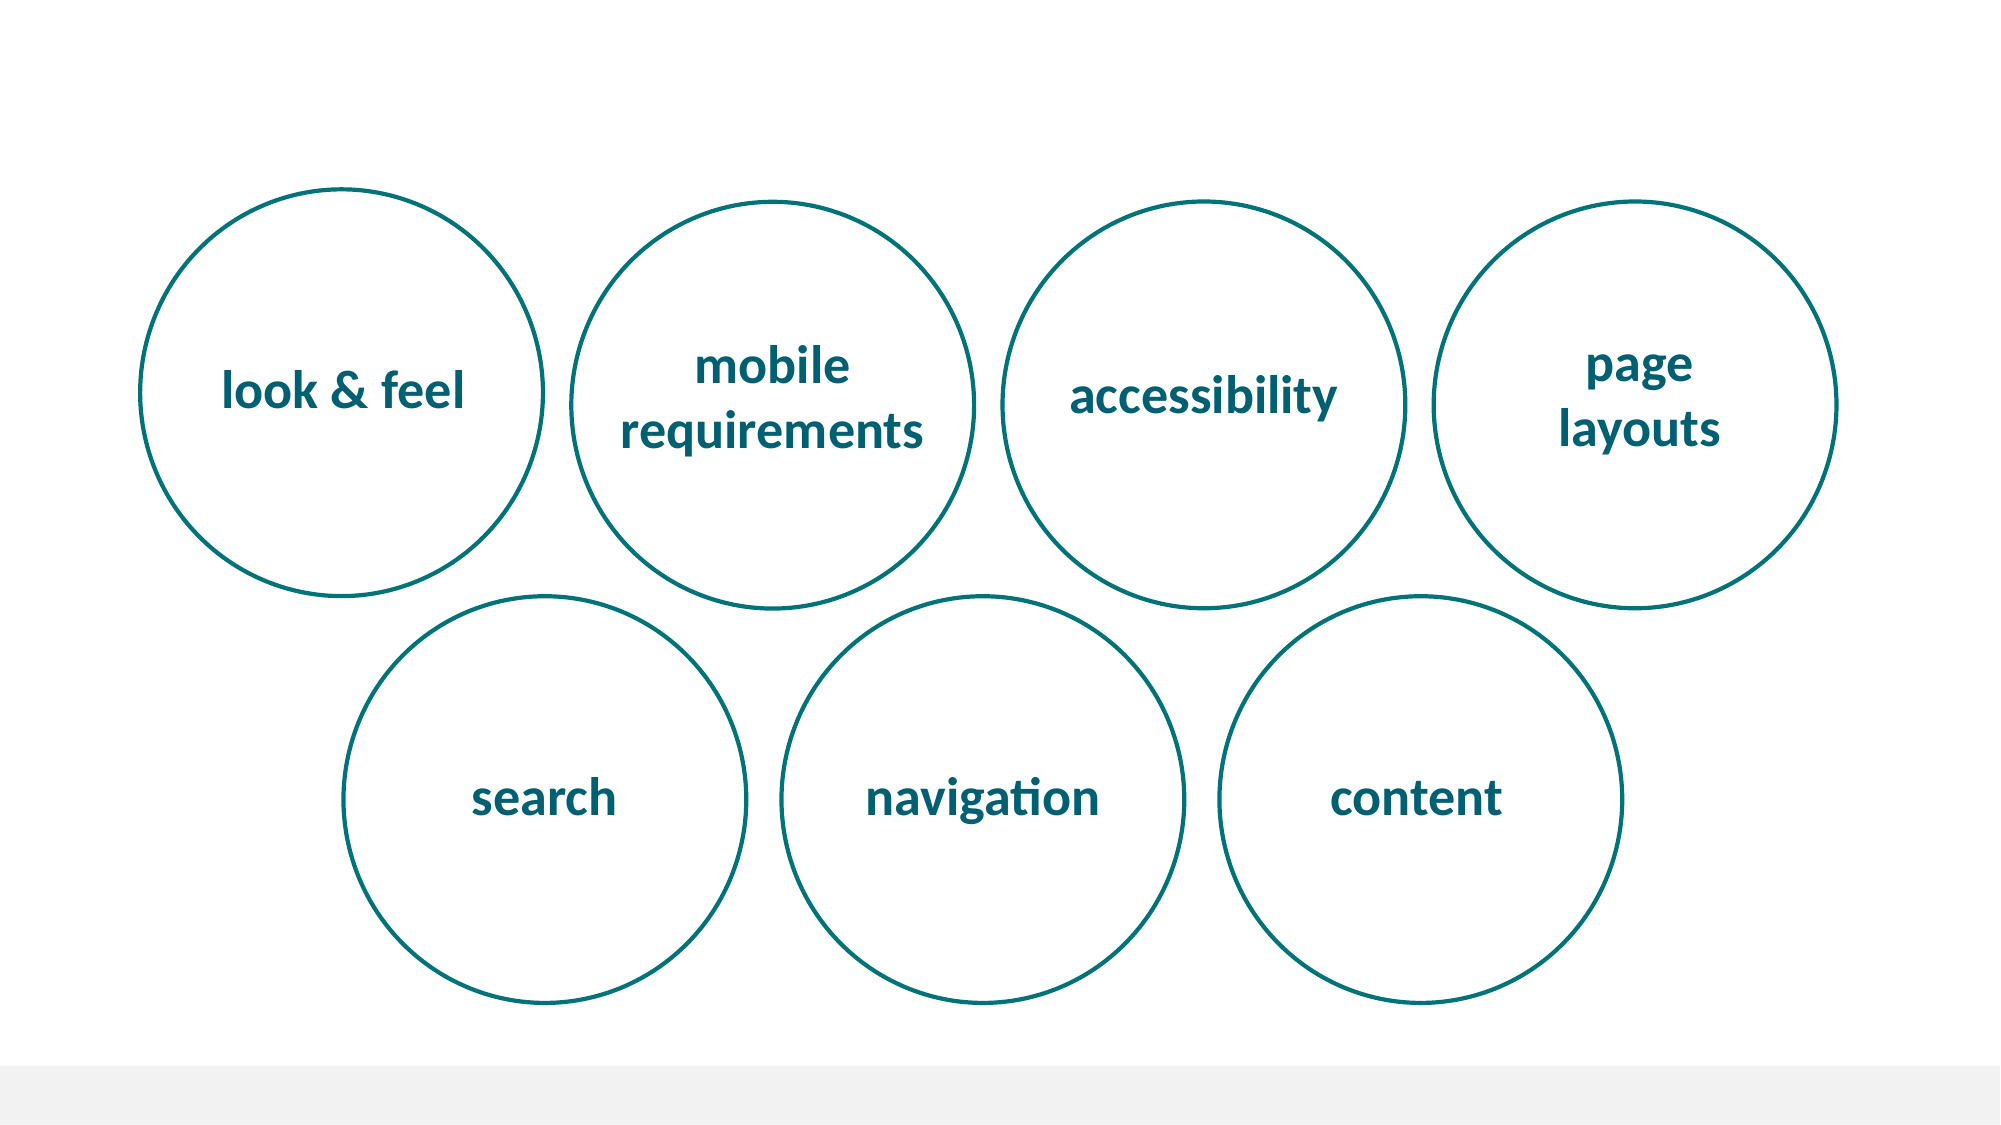

# What does that mean for?

page
layouts
mobile requirements
look & feel
accessibility

content
navigation
search